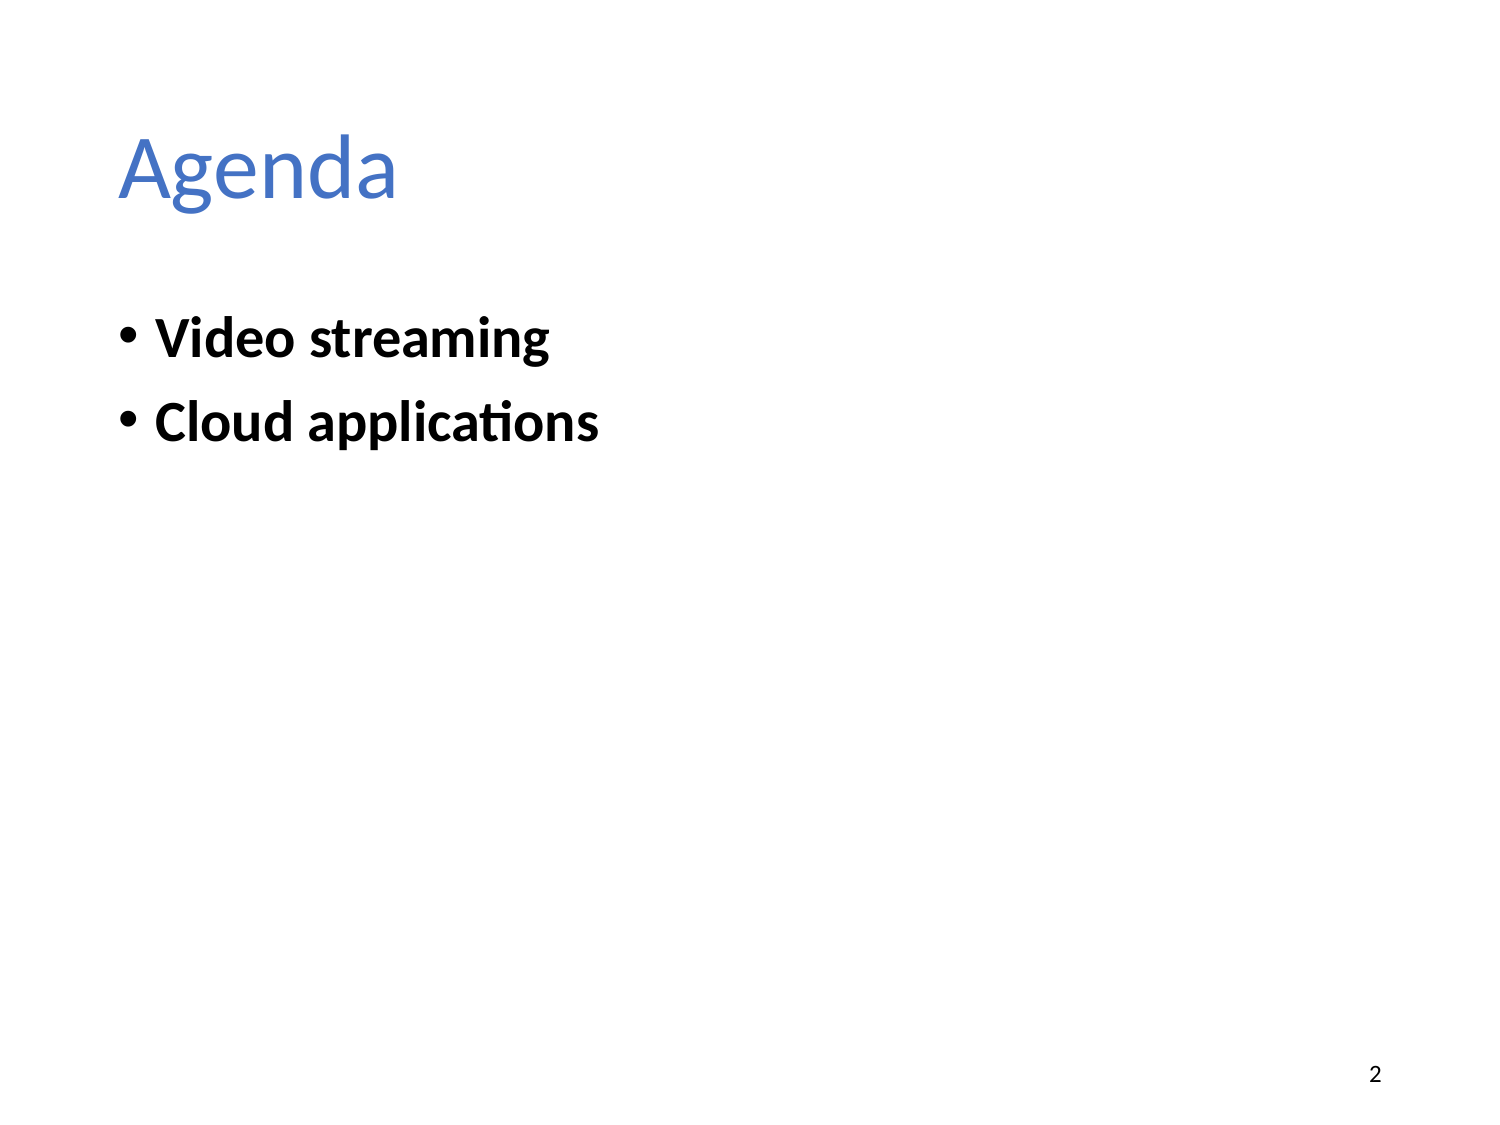

# Agenda
Video streaming
Cloud applications
2